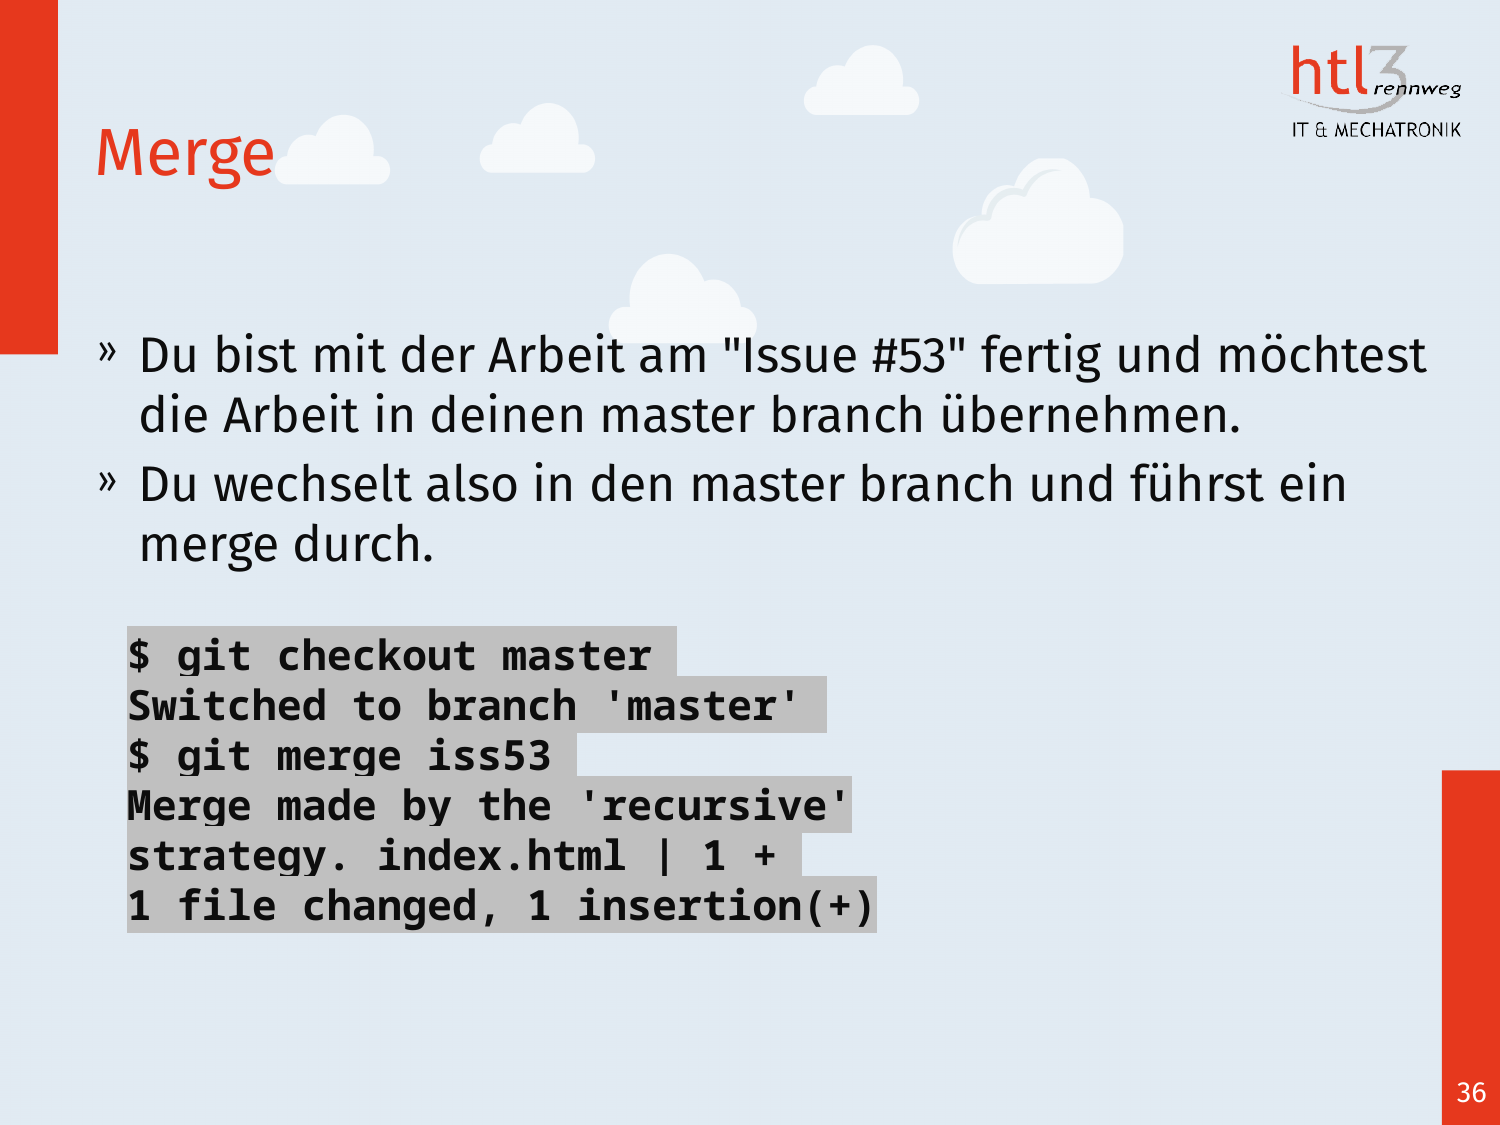

# Merge
Du bist mit der Arbeit am "Issue #53" fertig und möchtest die Arbeit in deinen master branch übernehmen.
Du wechselt also in den master branch und führst ein merge durch.
$ git checkout master
Switched to branch 'master'
$ git merge iss53
Merge made by the 'recursive' strategy. index.html | 1 +
1 file changed, 1 insertion(+)